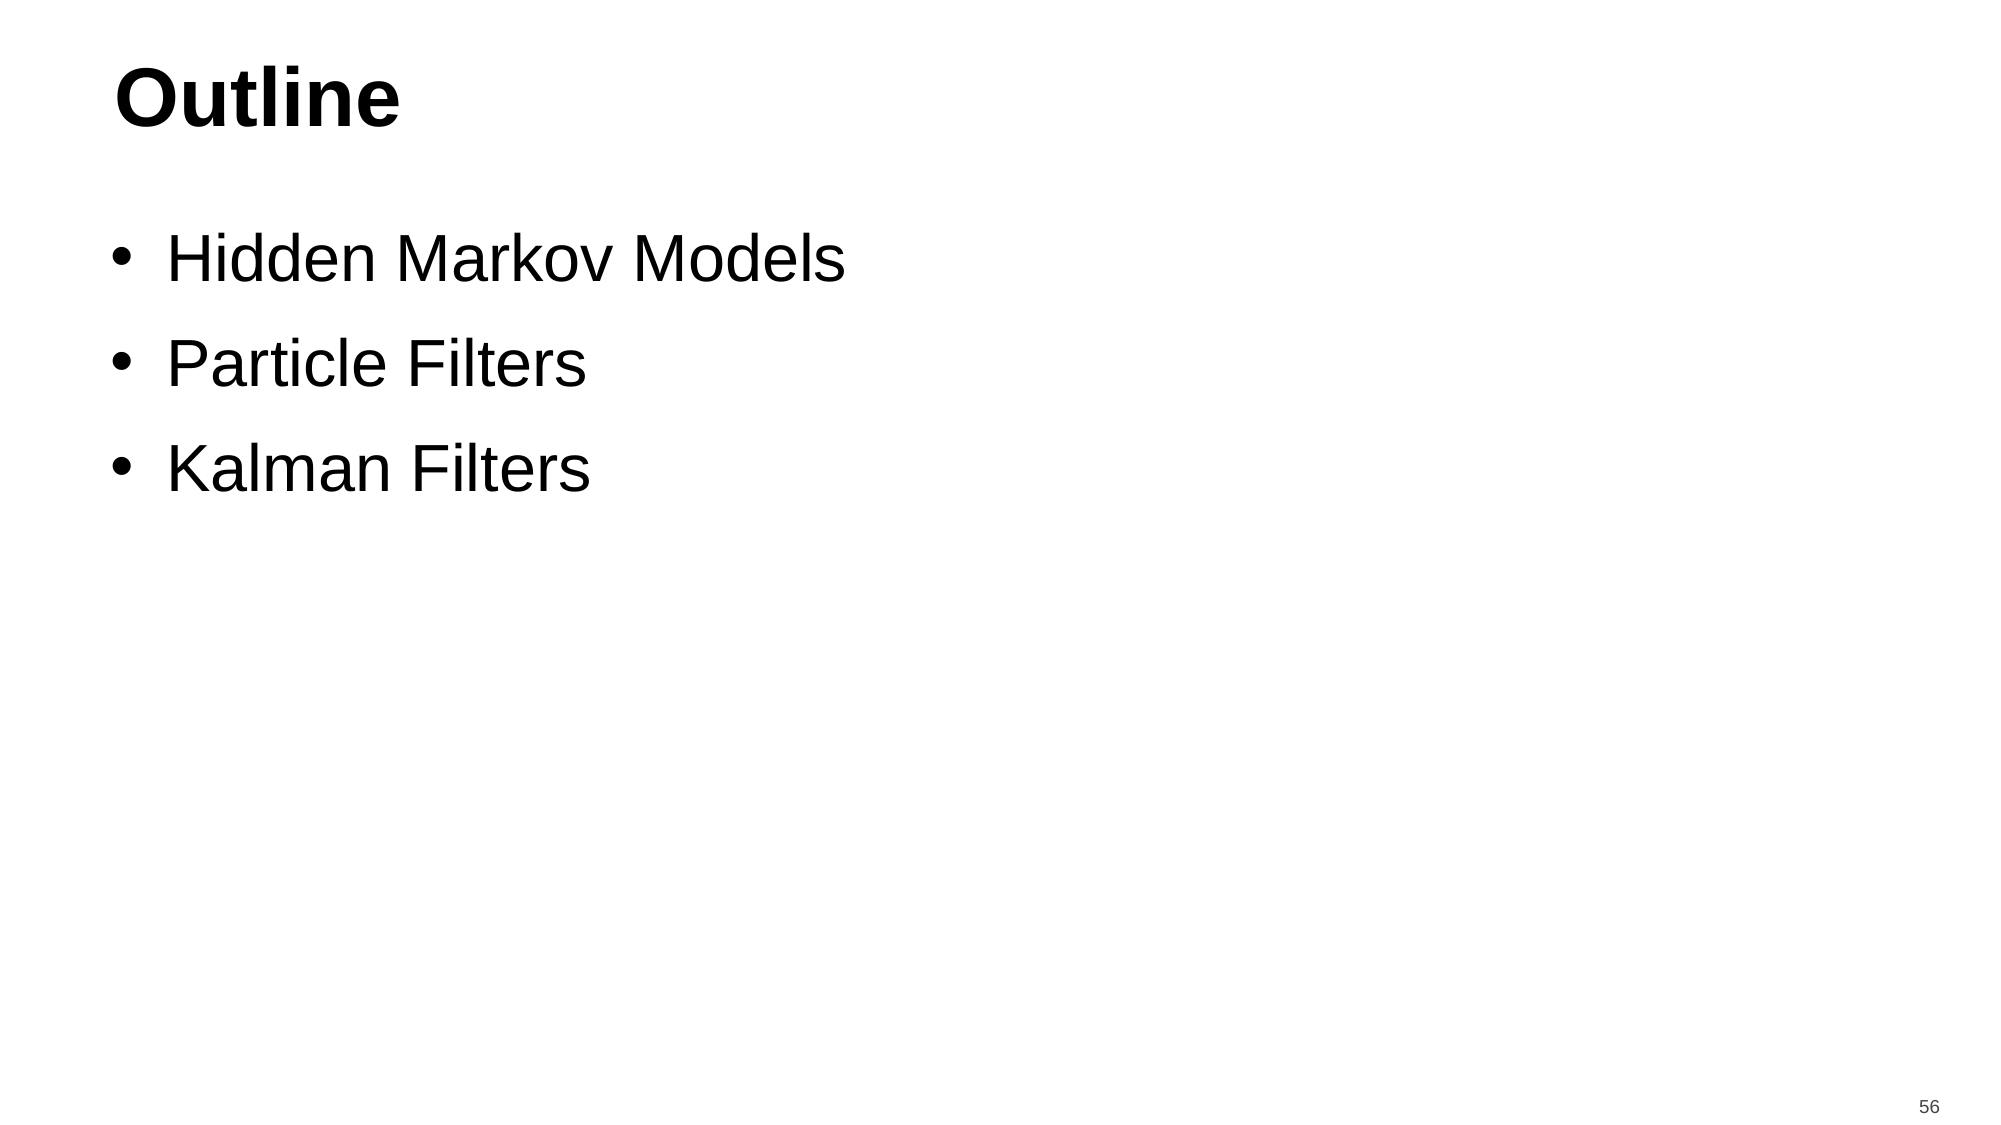

# Outline
Hidden Markov Models
Particle Filters
Kalman Filters
56